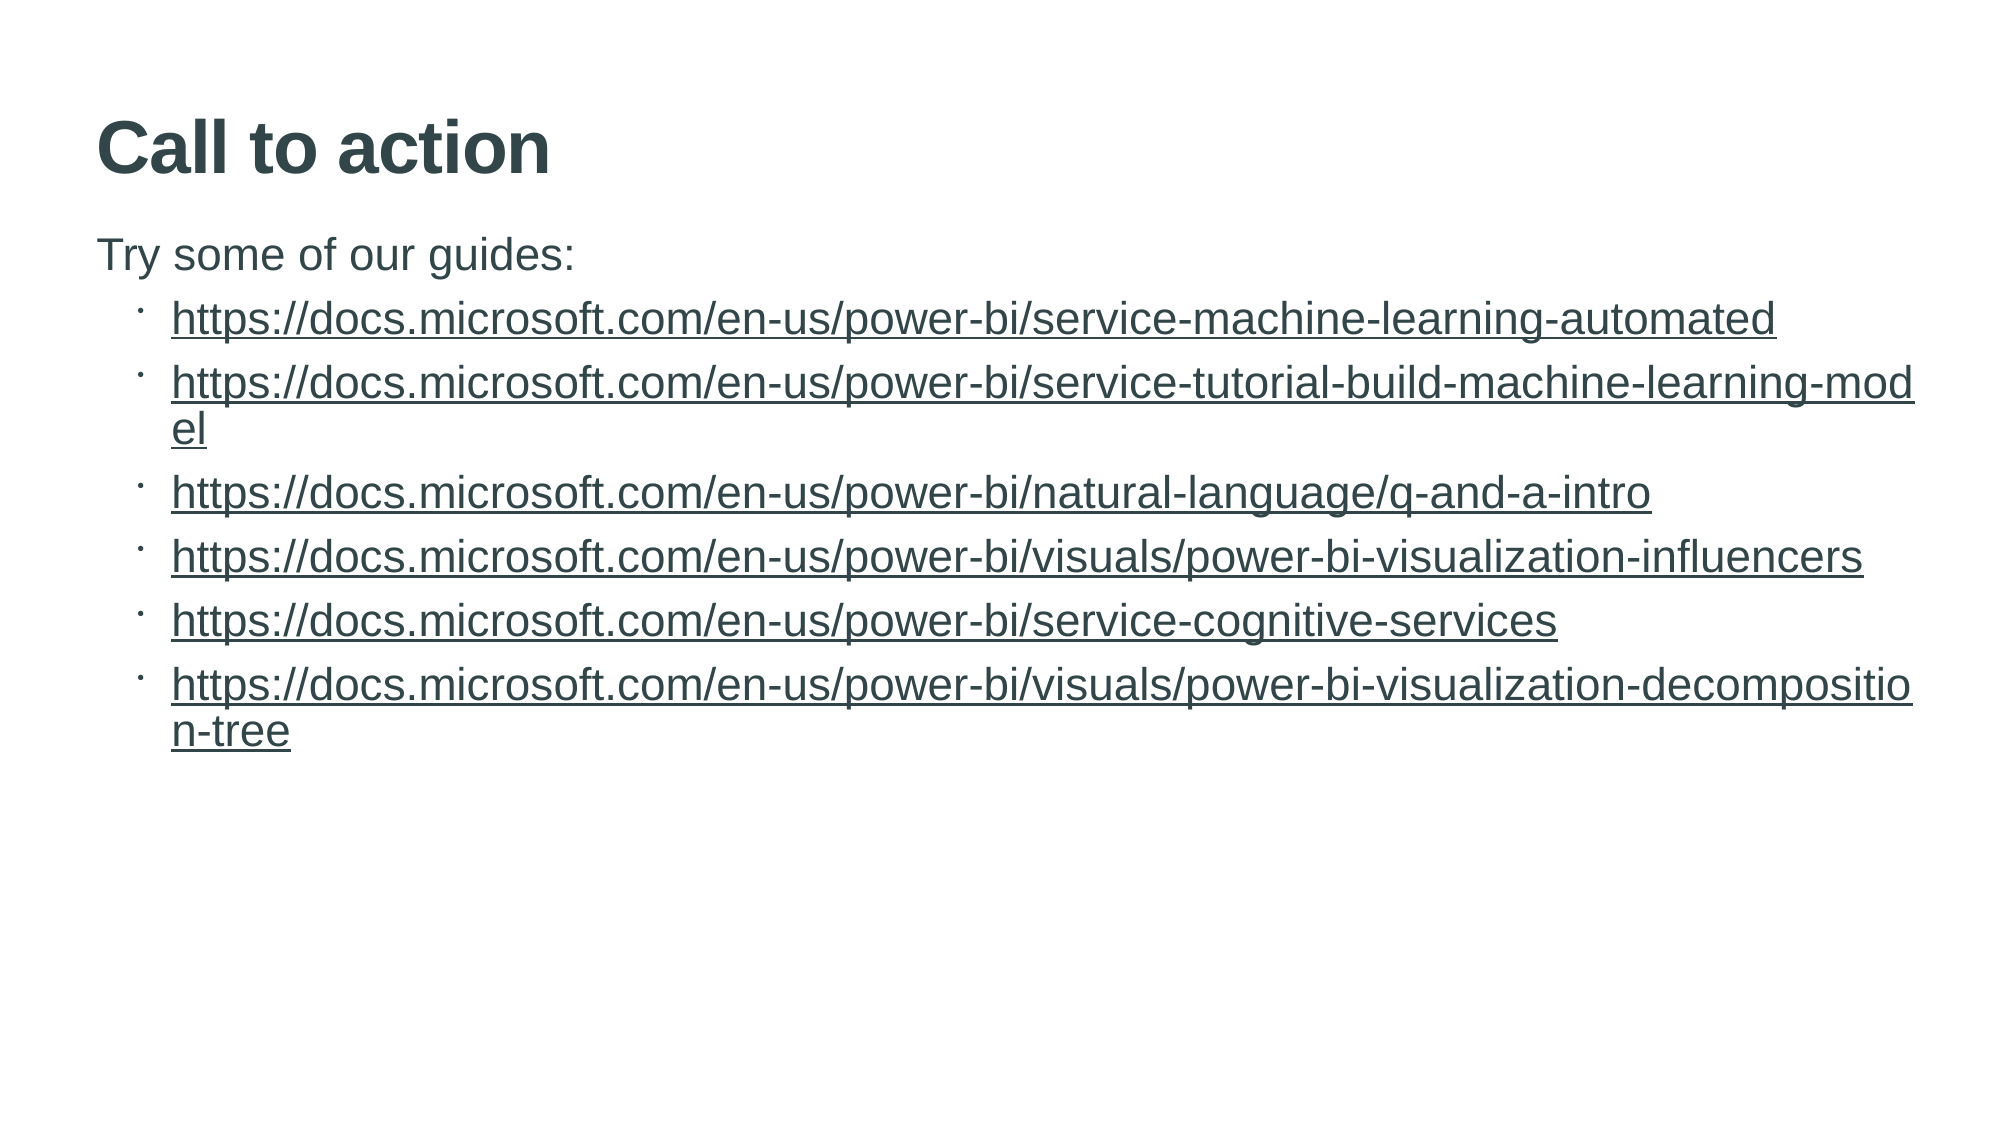

Call to action
Try some of our guides:
https://docs.microsoft.com/en-us/power-bi/service-machine-learning-automated
https://docs.microsoft.com/en-us/power-bi/service-tutorial-build-machine-learning-model
https://docs.microsoft.com/en-us/power-bi/natural-language/q-and-a-intro
https://docs.microsoft.com/en-us/power-bi/visuals/power-bi-visualization-influencers
https://docs.microsoft.com/en-us/power-bi/service-cognitive-services
https://docs.microsoft.com/en-us/power-bi/visuals/power-bi-visualization-decomposition-tree